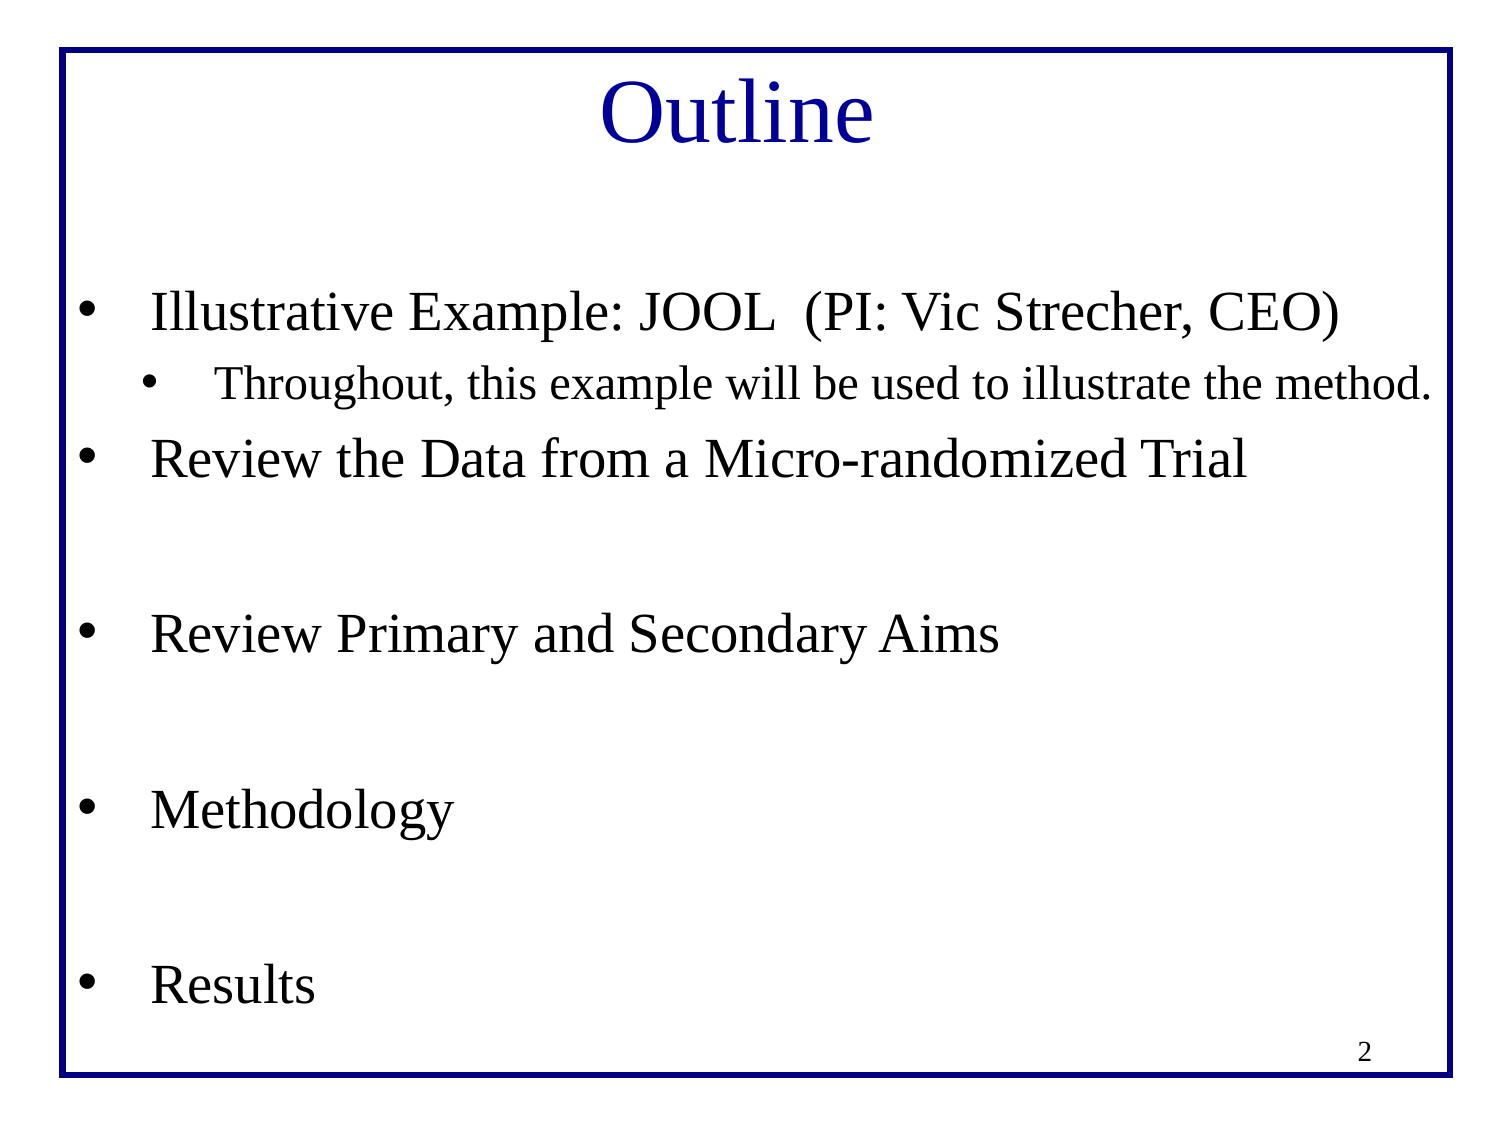

# Outline

Illustrative Example: JOOL  (PI: Vic Strecher, CEO)
Throughout, this example will be used to illustrate the method.
Review the Data from a Micro-randomized Trial

Review Primary and Secondary Aims

Methodology

Results

2